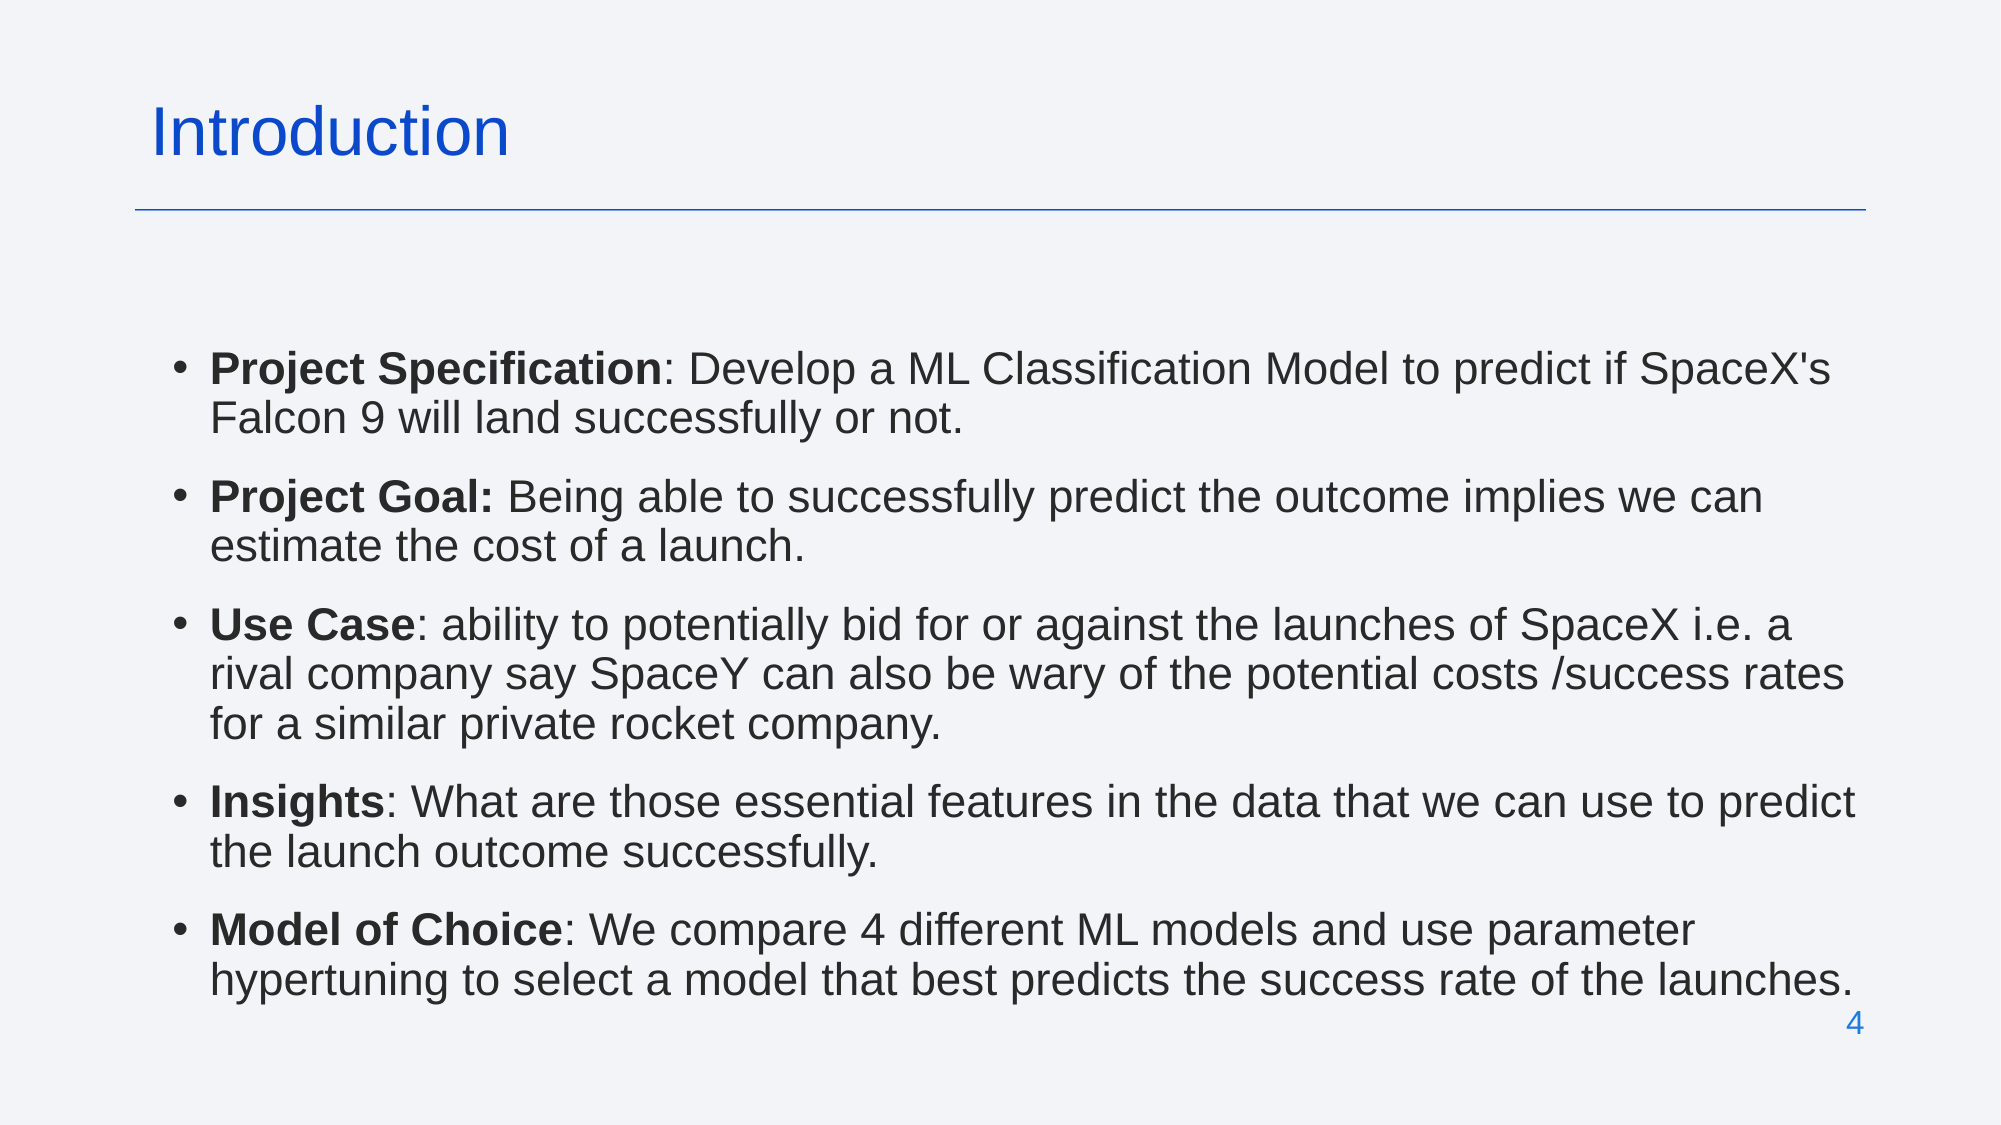

Introduction

Project Specification: Develop a ML Classification Model to predict if SpaceX's Falcon 9 will land successfully or not.
Project Goal: Being able to successfully predict the outcome implies we can estimate the cost of a launch.
Use Case: ability to potentially bid for or against the launches of SpaceX i.e. a rival company say SpaceY can also be wary of the potential costs /success rates for a similar private rocket company.
Insights: What are those essential features in the data that we can use to predict the launch outcome successfully.
Model of Choice: We compare 4 different ML models and use parameter hypertuning to select a model that best predicts the success rate of the launches.
4